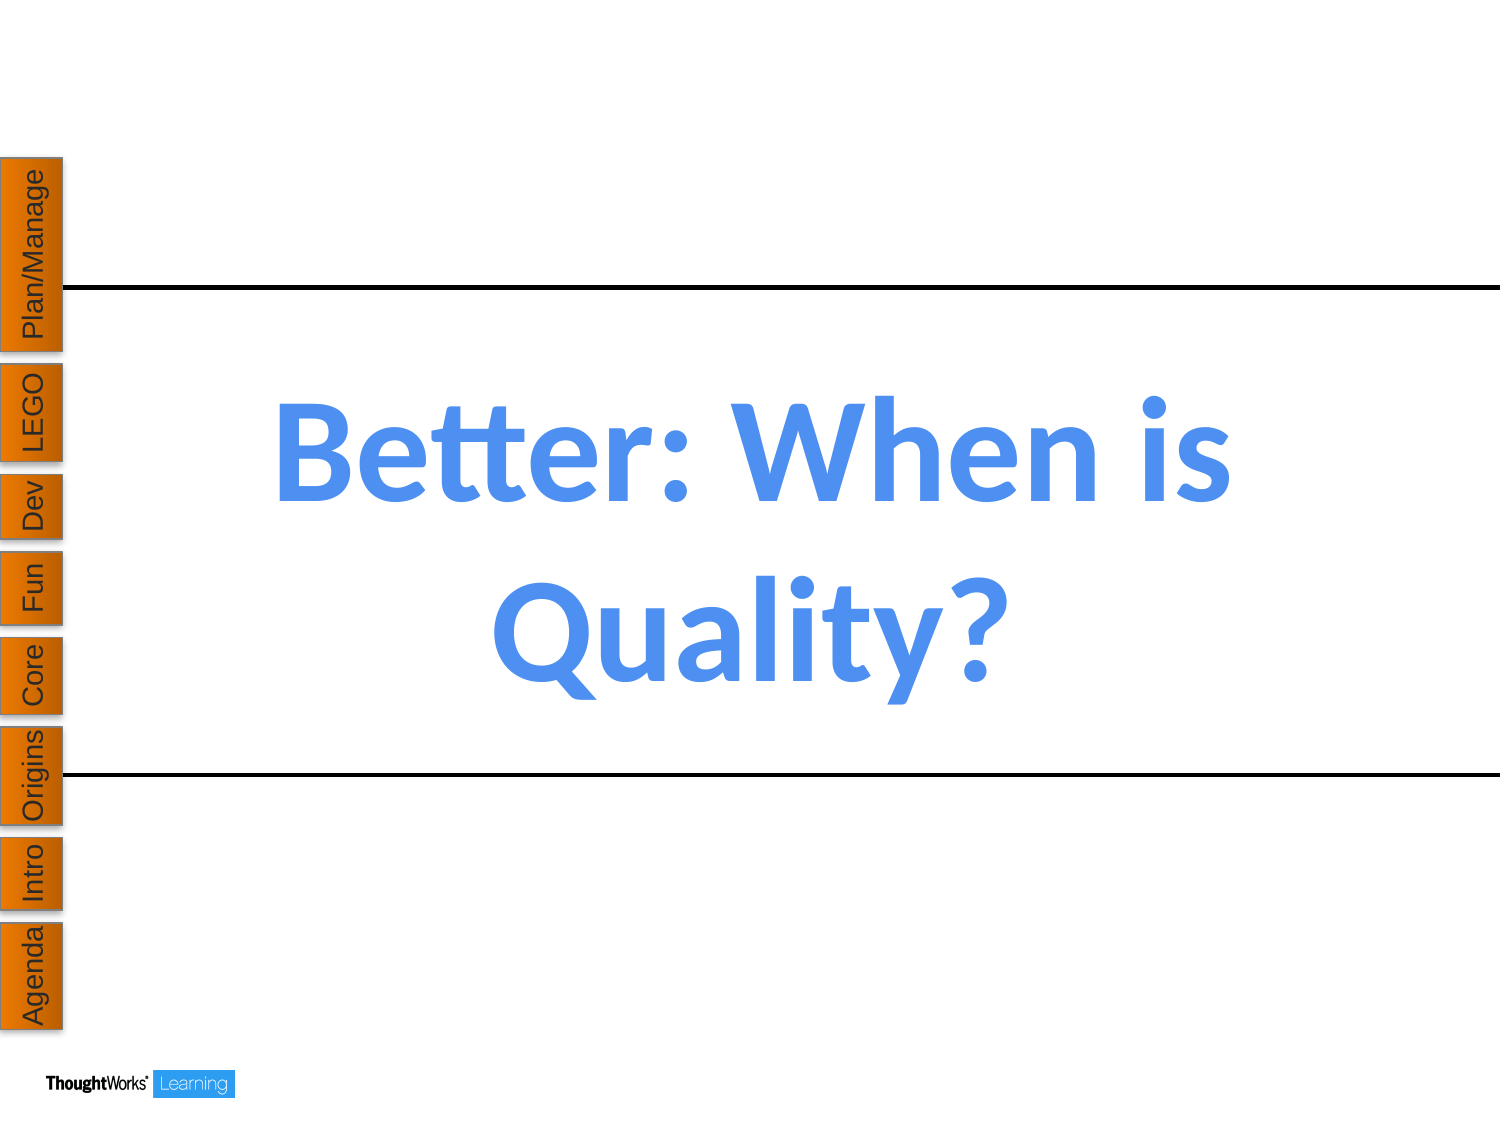

Plan/Manage
# Better: When is Quality?
LEGO
Dev
Fun
Core
Origins
Intro
Agenda